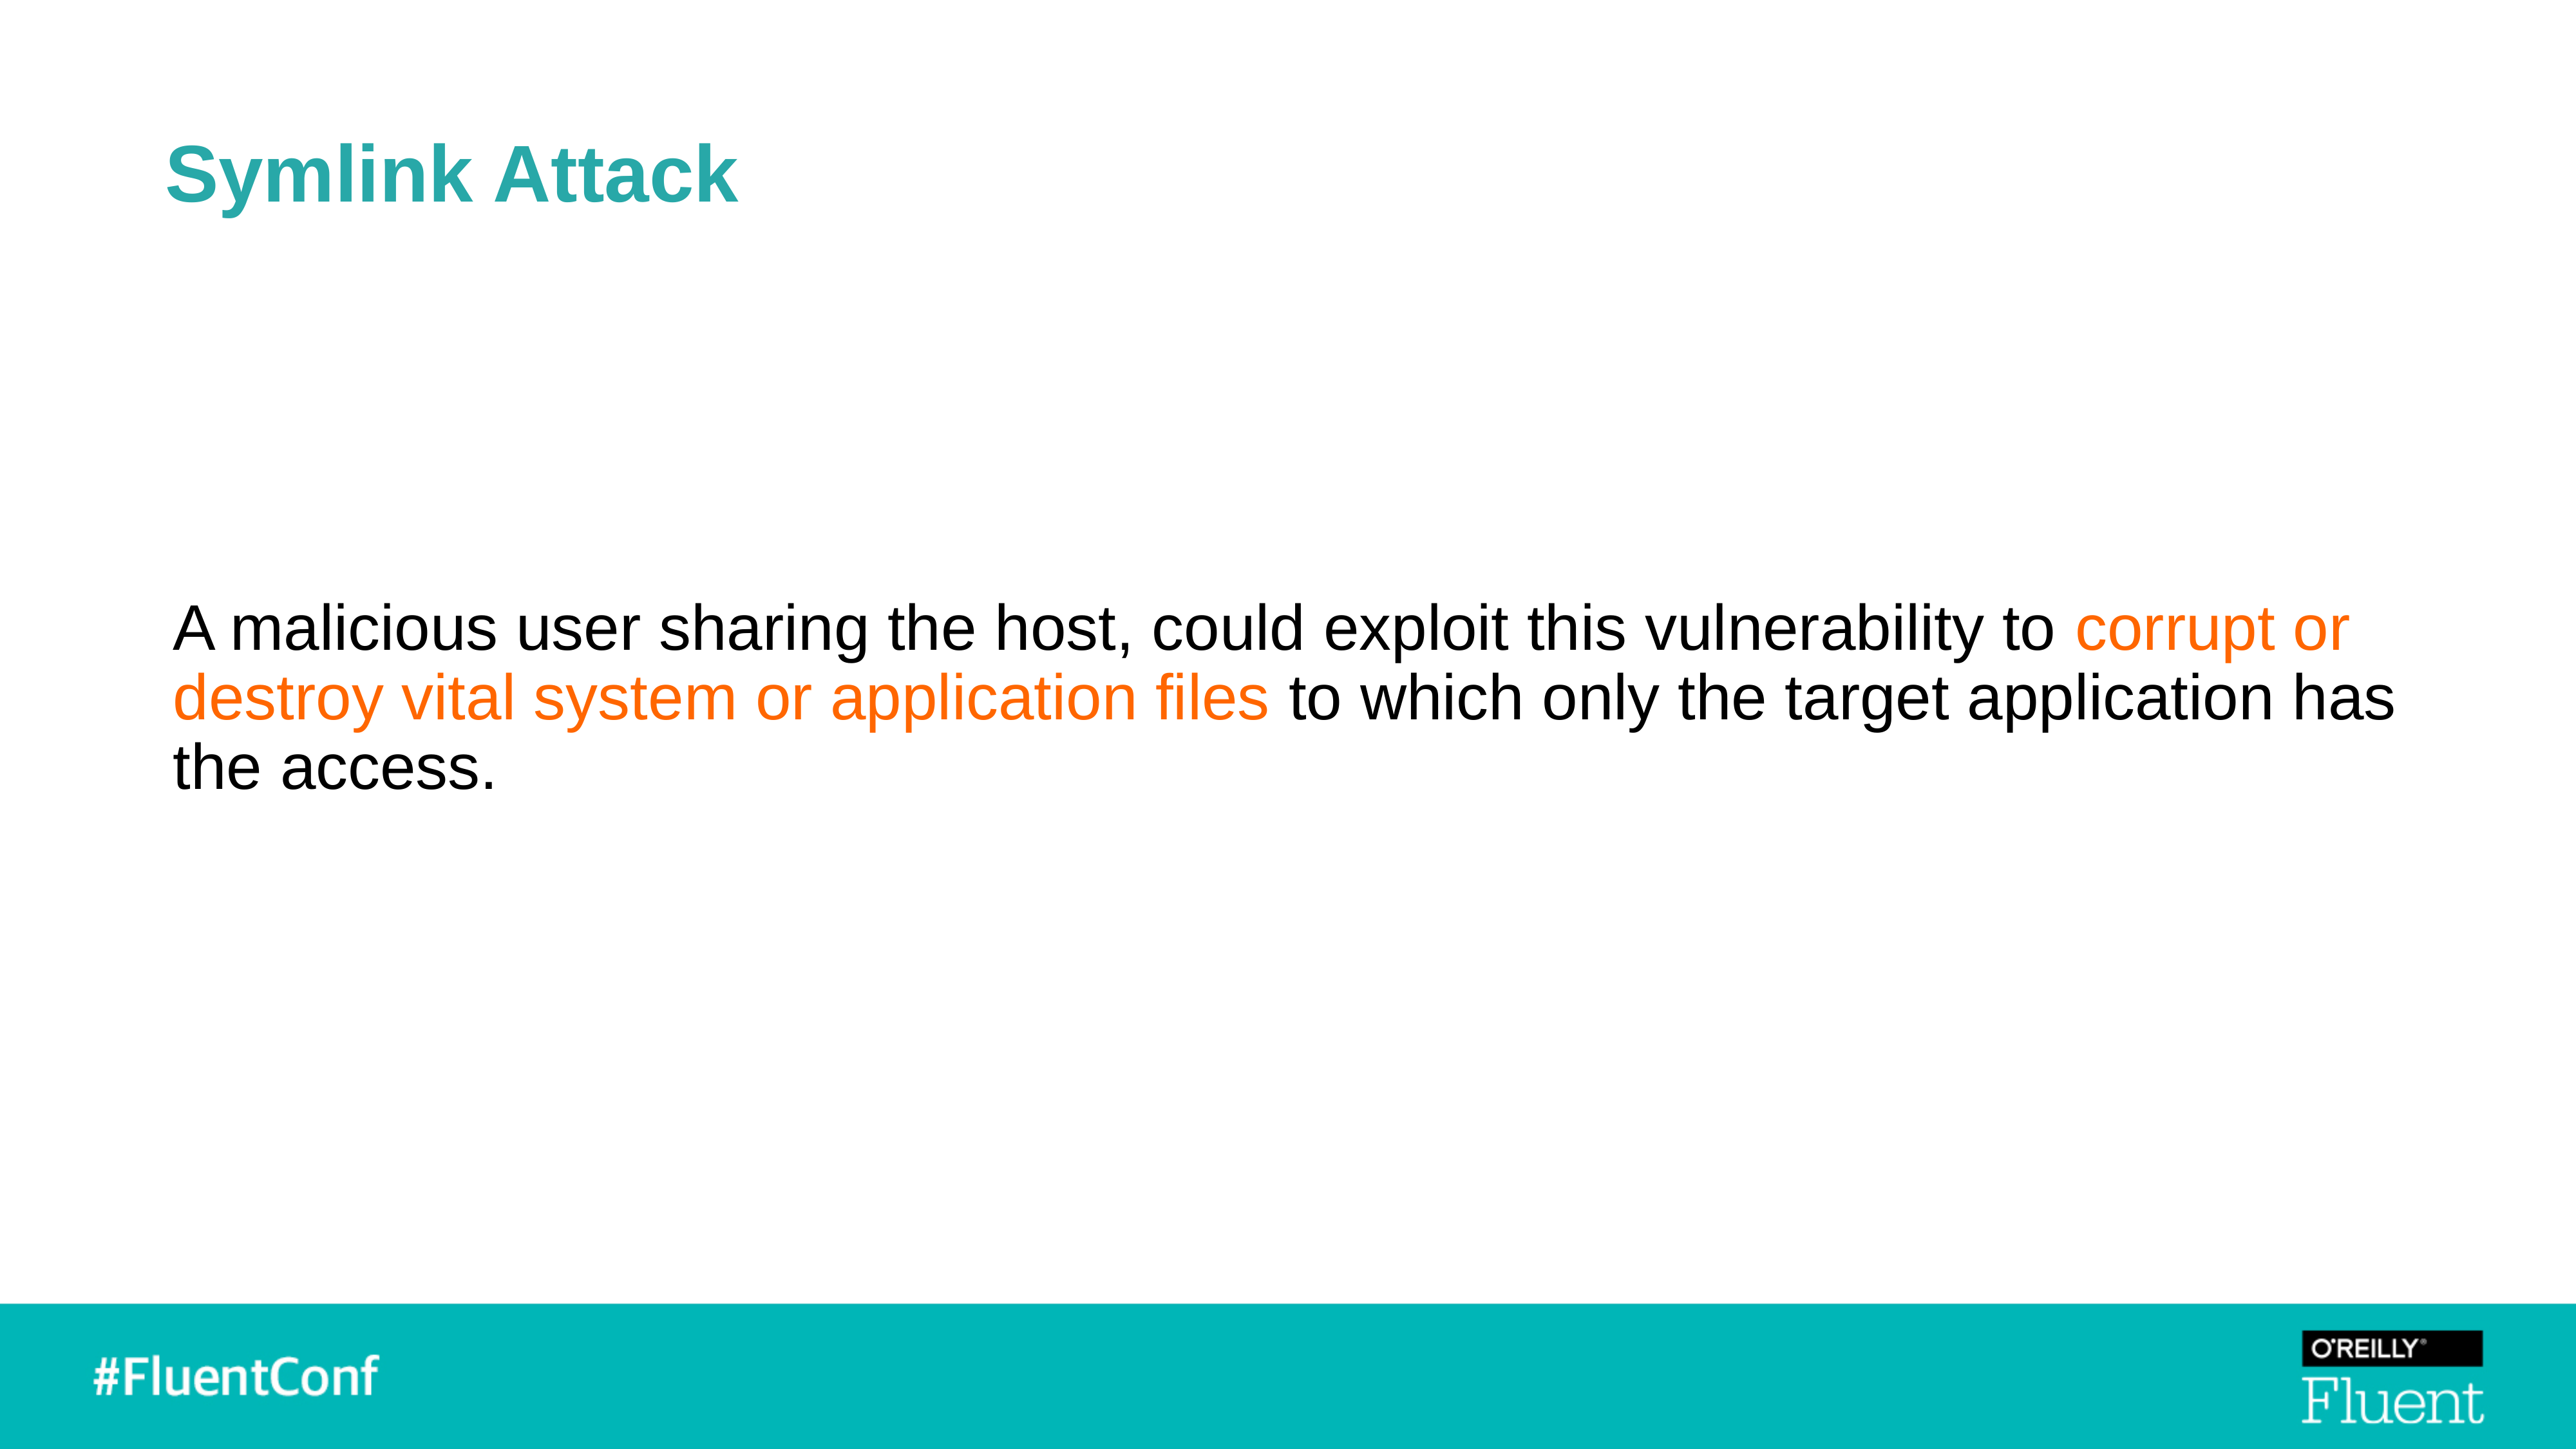

# Symlink Attack

A malicious user sharing the host, could exploit this vulnerability to corrupt or destroy vital system or application files to which only the target application has the access.